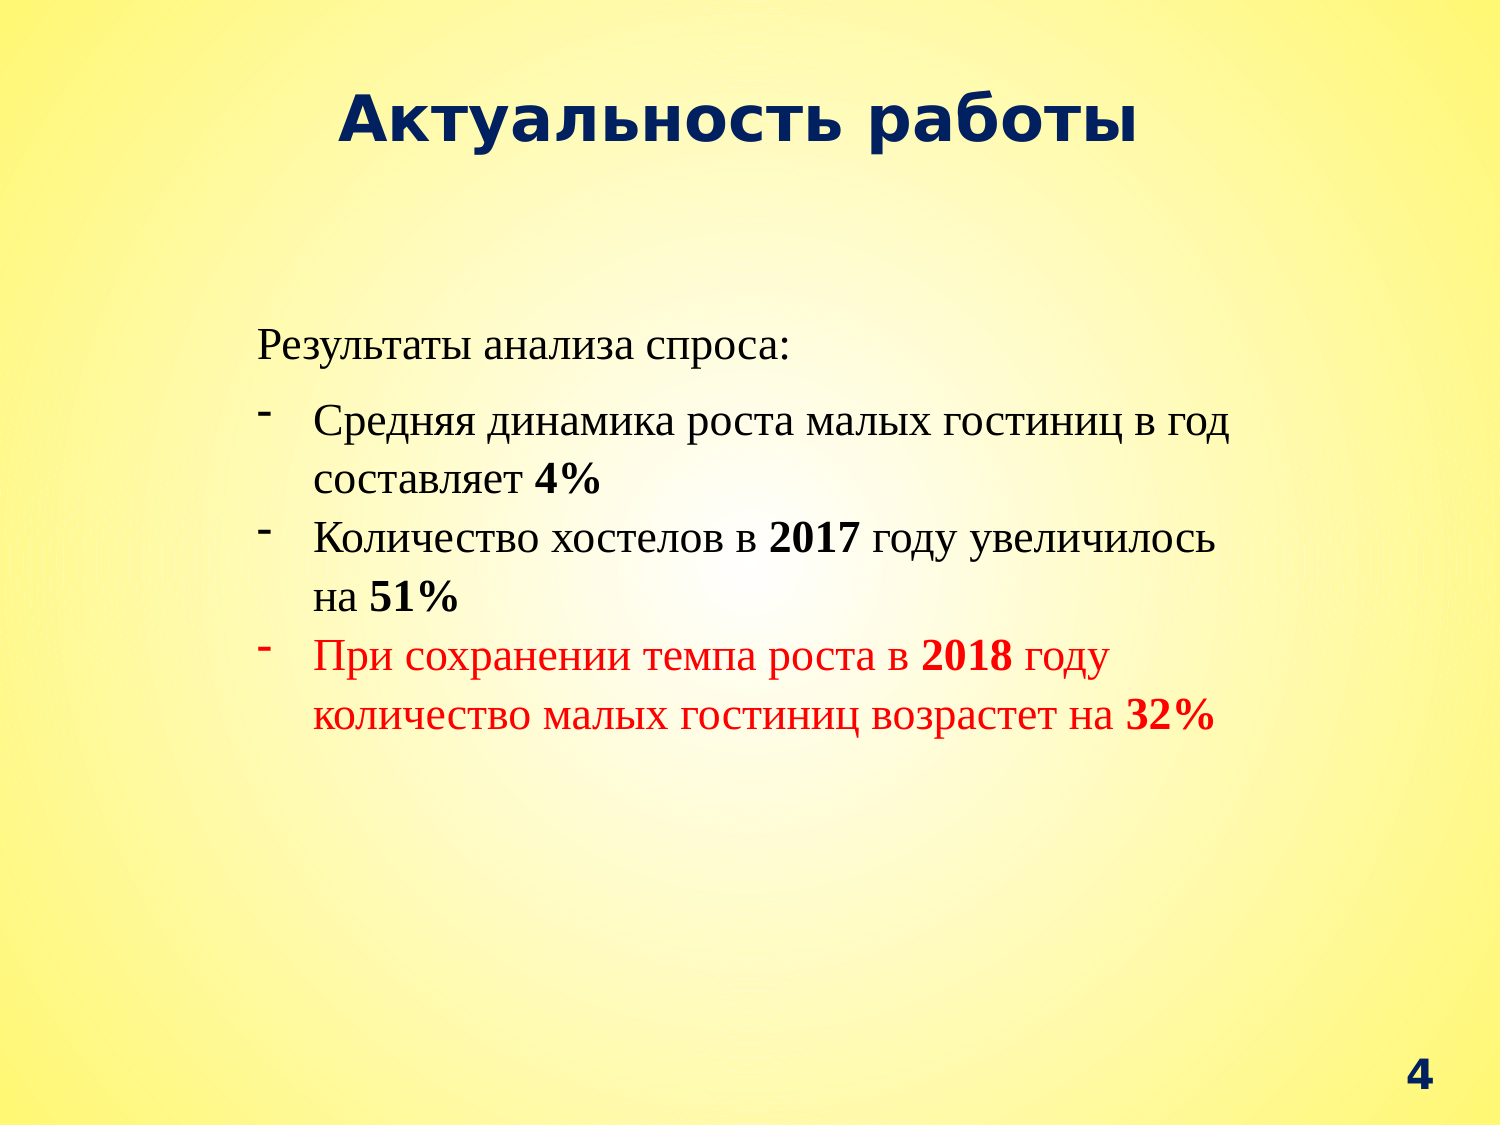

# Актуальность работы
Результаты анализа спроса:
Средняя динамика роста малых гостиниц в год составляет 4%
Количество хостелов в 2017 году увеличилось на 51%
При сохранении темпа роста в 2018 году количество малых гостиниц возрастет на 32%
4